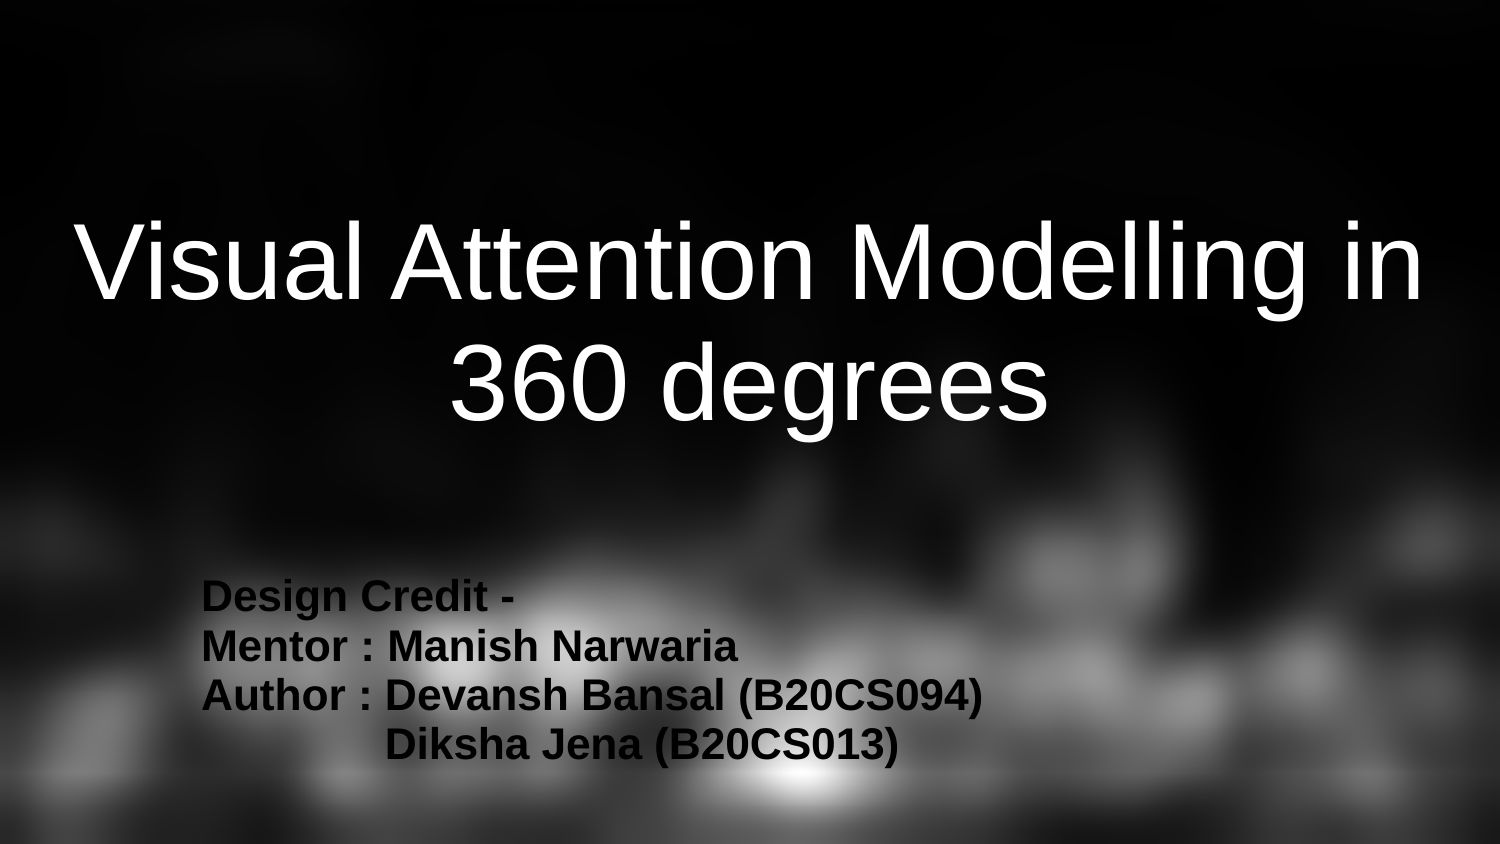

# Visual Attention Modelling in 360 degrees
Design Credit -
Mentor : Manish Narwaria
Author : Devansh Bansal (B20CS094)
   Diksha Jena (B20CS013)